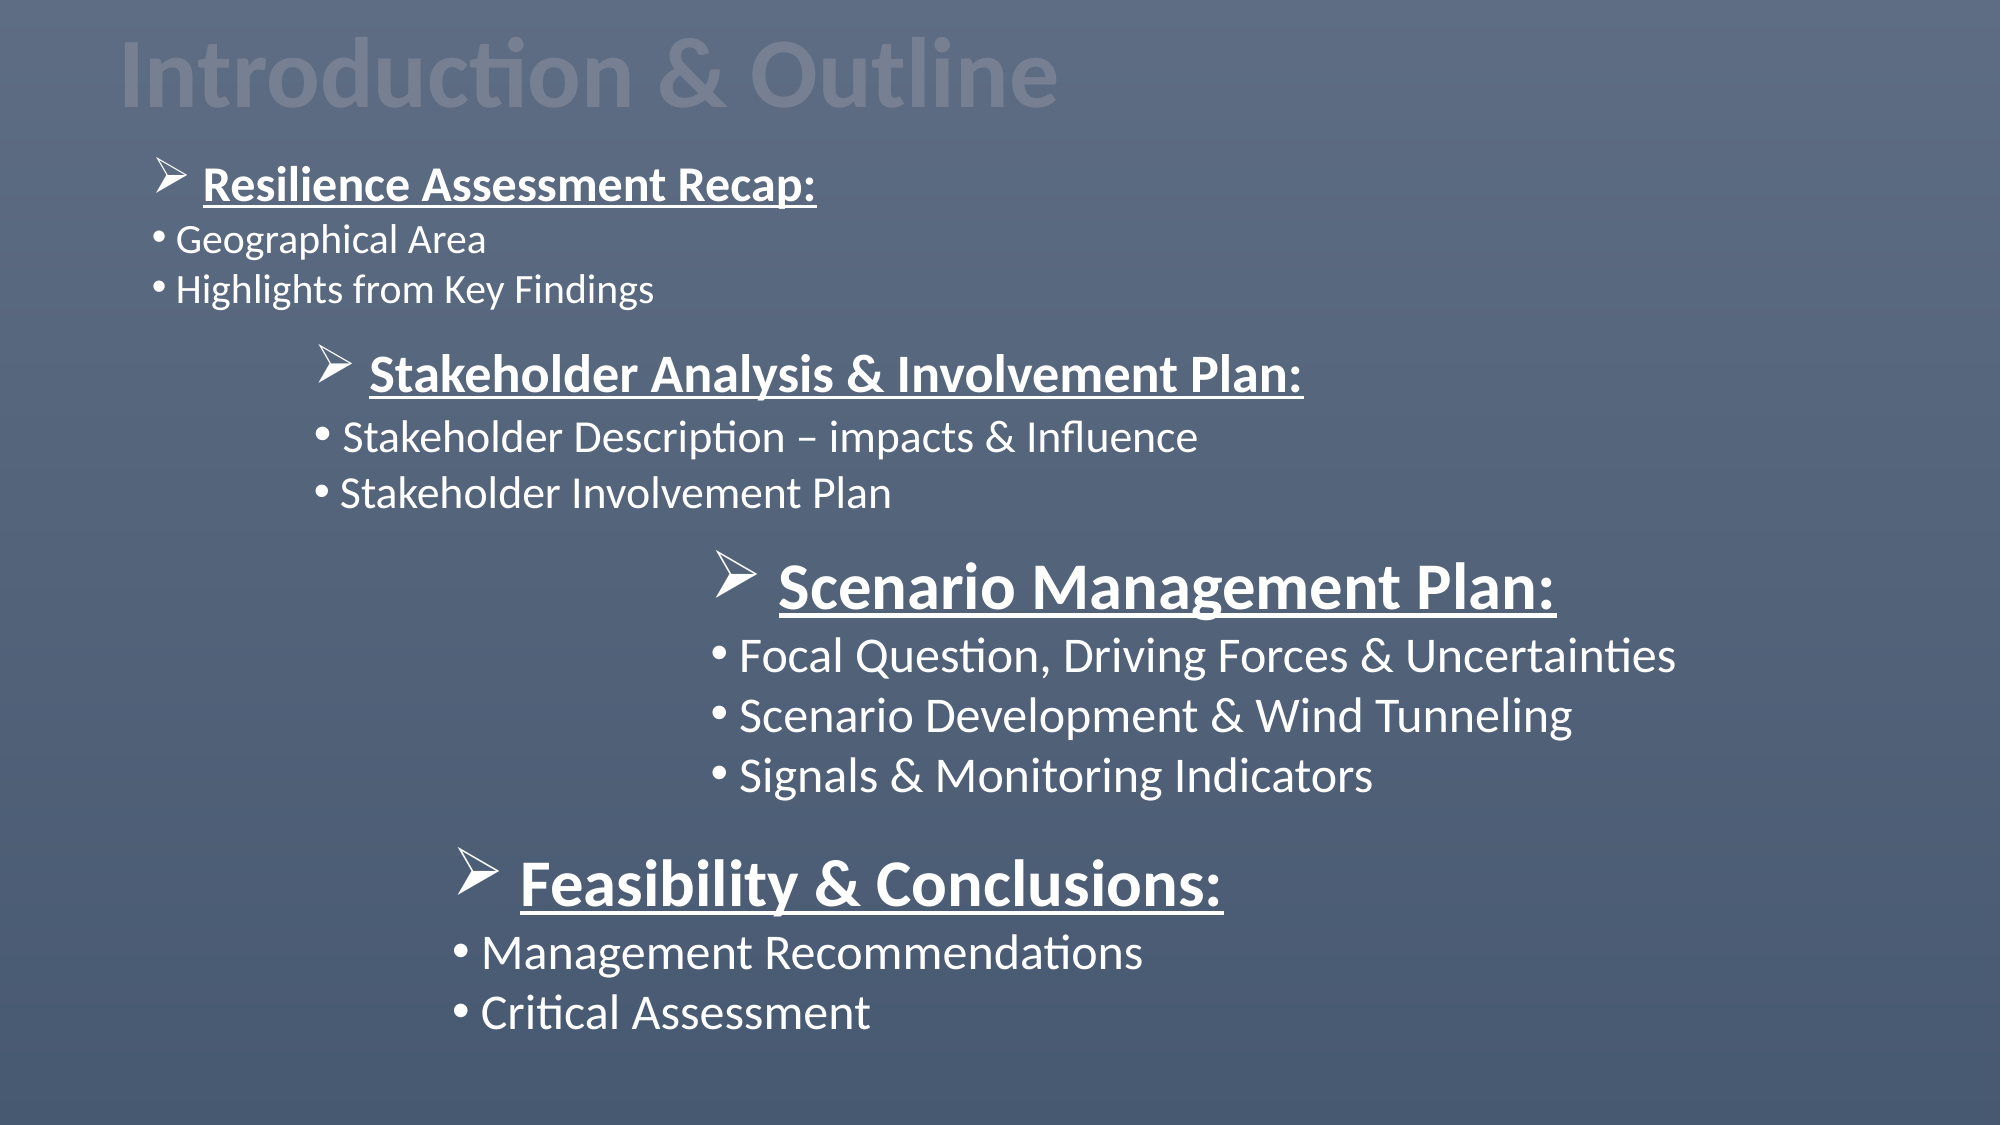

Introduction & Outline

 Resilience Assessment Recap:
 Geographical Area
 Highlights from Key Findings
 Stakeholder Analysis & Involvement Plan:
 Stakeholder Description – impacts & Influence
 Stakeholder Involvement Plan
 Scenario Management Plan:
 Focal Question, Driving Forces & Uncertainties
 Scenario Development & Wind Tunneling
 Signals & Monitoring Indicators
 Feasibility & Conclusions:
 Management Recommendations
 Critical Assessment